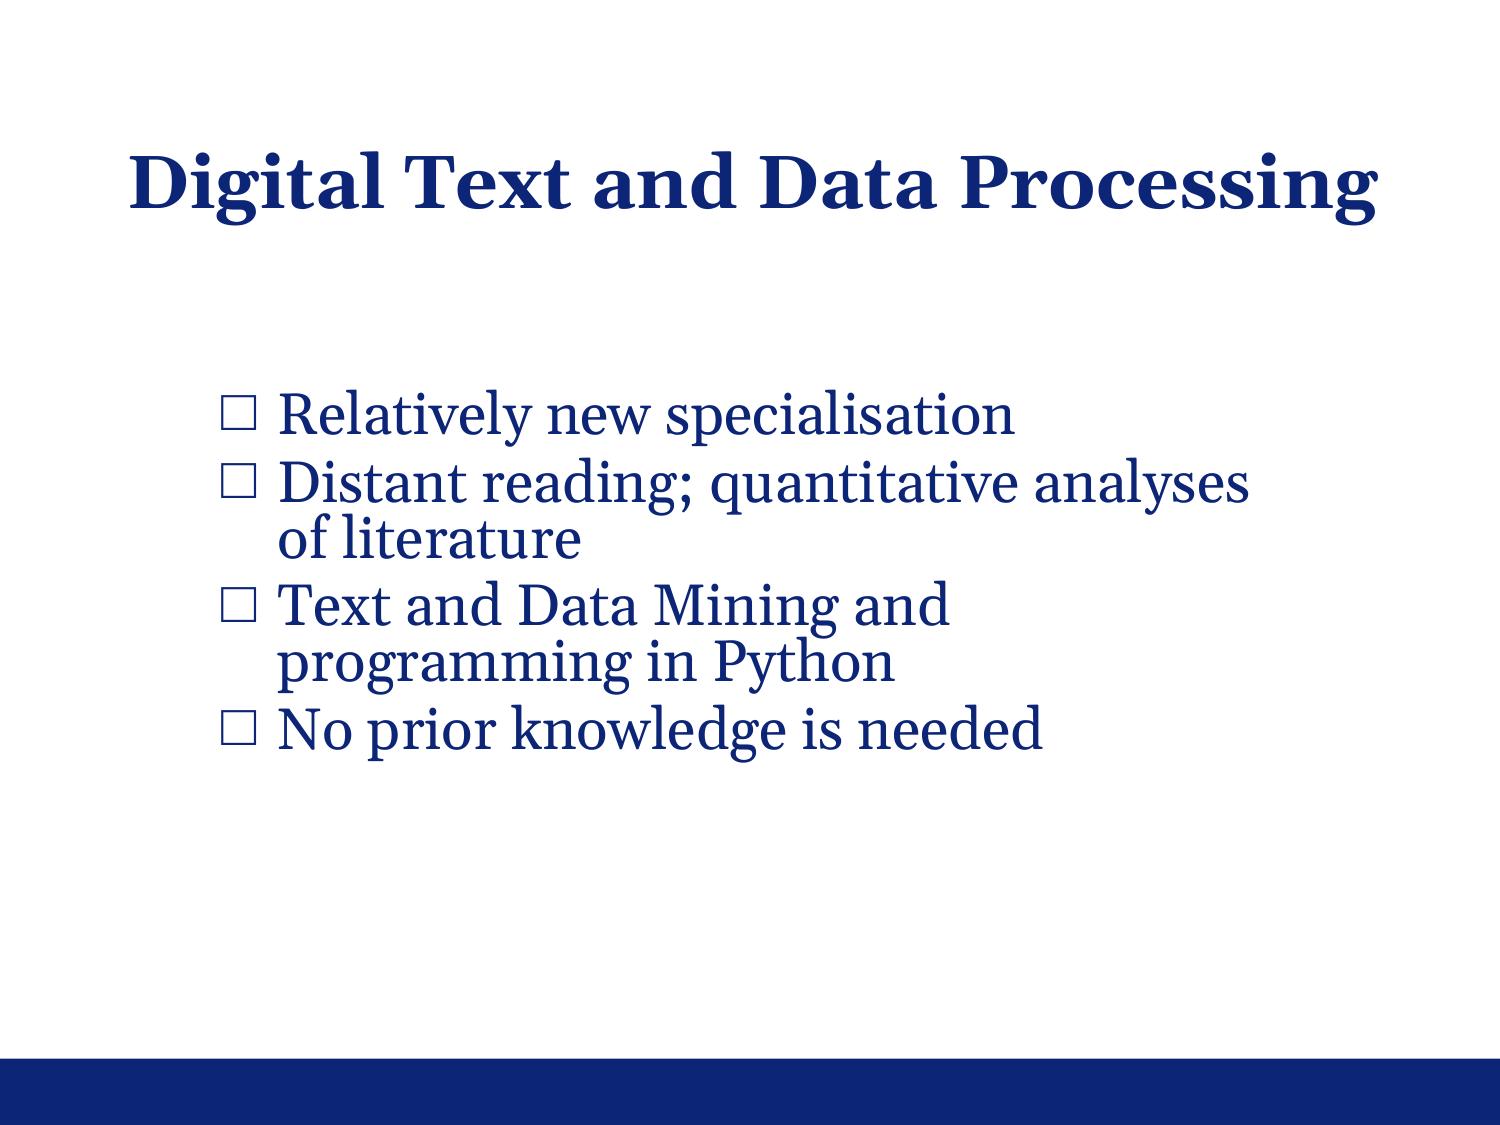

Digital Text and Data Processing

Relatively new specialisation
Distant reading; quantitative analyses of literature
Text and Data Mining and programming in Python
No prior knowledge is needed